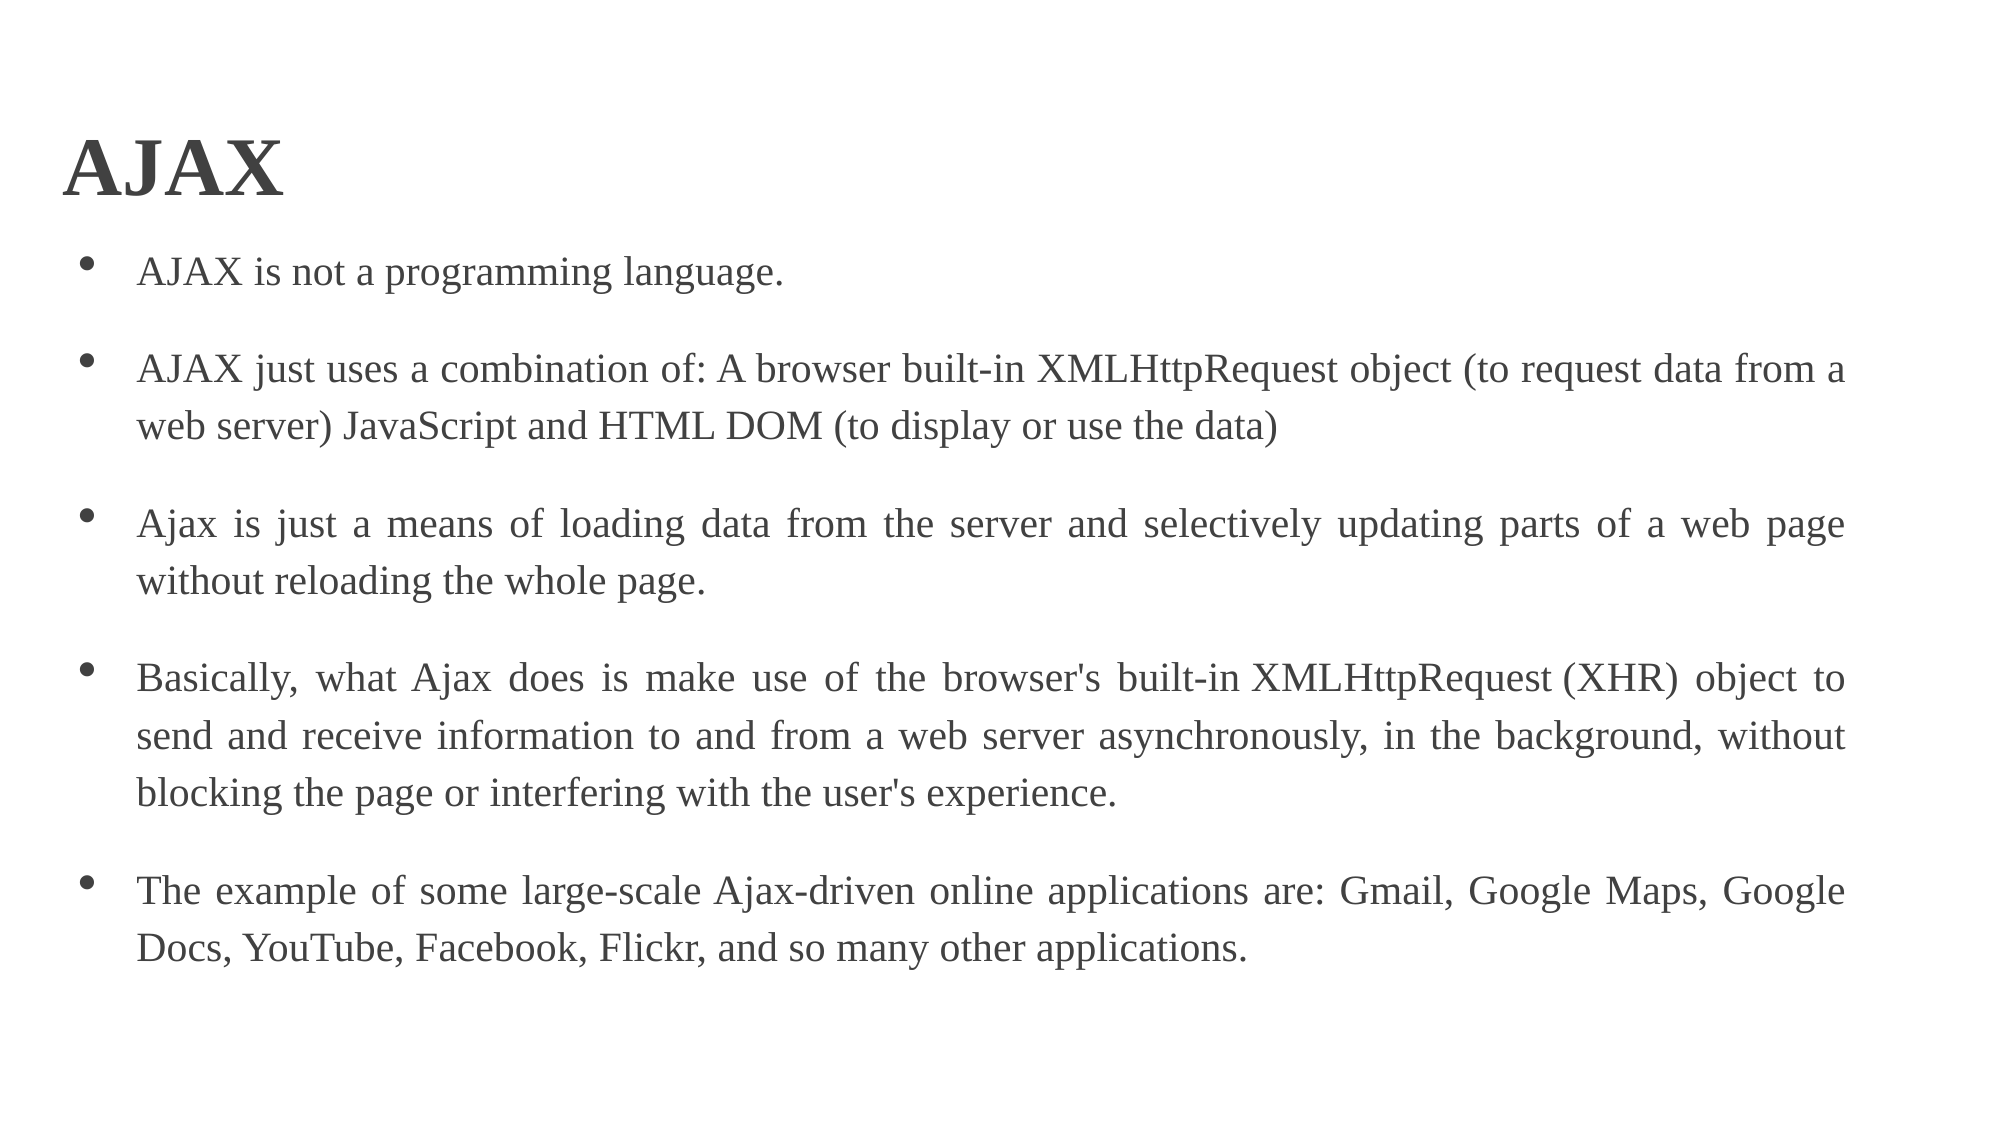

# AJAX
AJAX is not a programming language.
AJAX just uses a combination of: A browser built-in XMLHttpRequest object (to request data from a web server) JavaScript and HTML DOM (to display or use the data)
Ajax is just a means of loading data from the server and selectively updating parts of a web page without reloading the whole page.
Basically, what Ajax does is make use of the browser's built-in XMLHttpRequest (XHR) object to send and receive information to and from a web server asynchronously, in the background, without blocking the page or interfering with the user's experience.
The example of some large-scale Ajax-driven online applications are: Gmail, Google Maps, Google Docs, YouTube, Facebook, Flickr, and so many other applications.